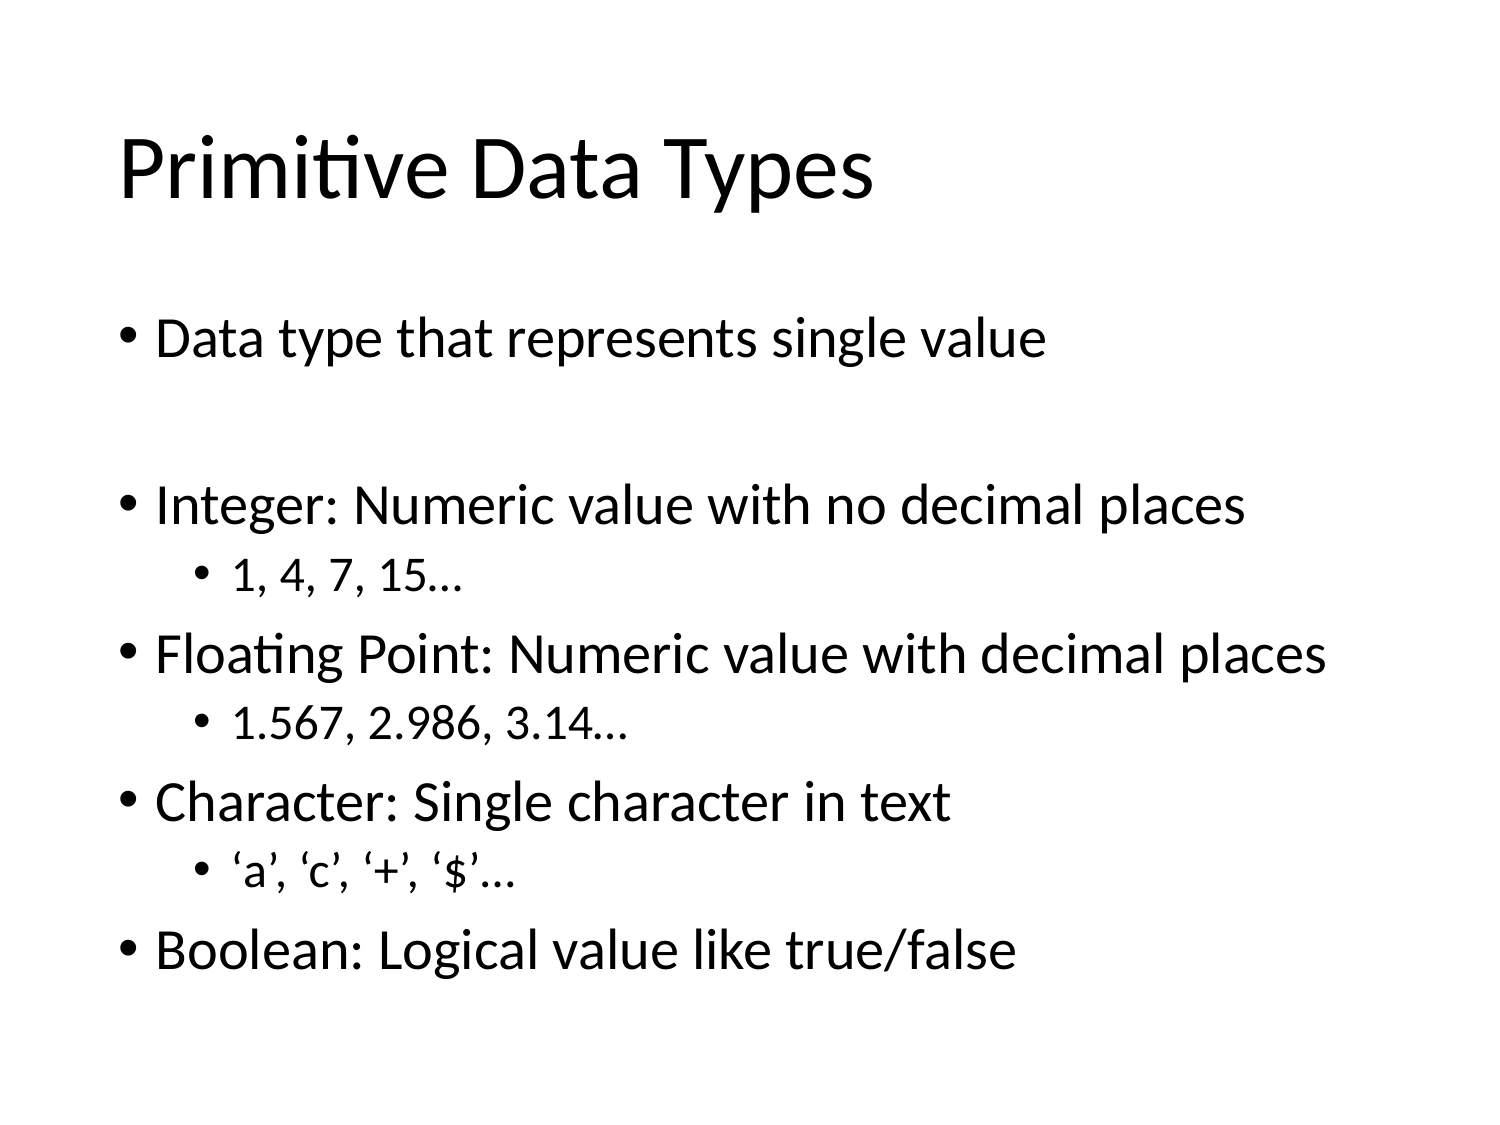

# Primitive Data Types
Data type that represents single value

Integer: Numeric value with no decimal places
1, 4, 7, 15…
Floating Point: Numeric value with decimal places
1.567, 2.986, 3.14…
Character: Single character in text
‘a’, ‘c’, ‘+’, ‘$’…
Boolean: Logical value like true/false